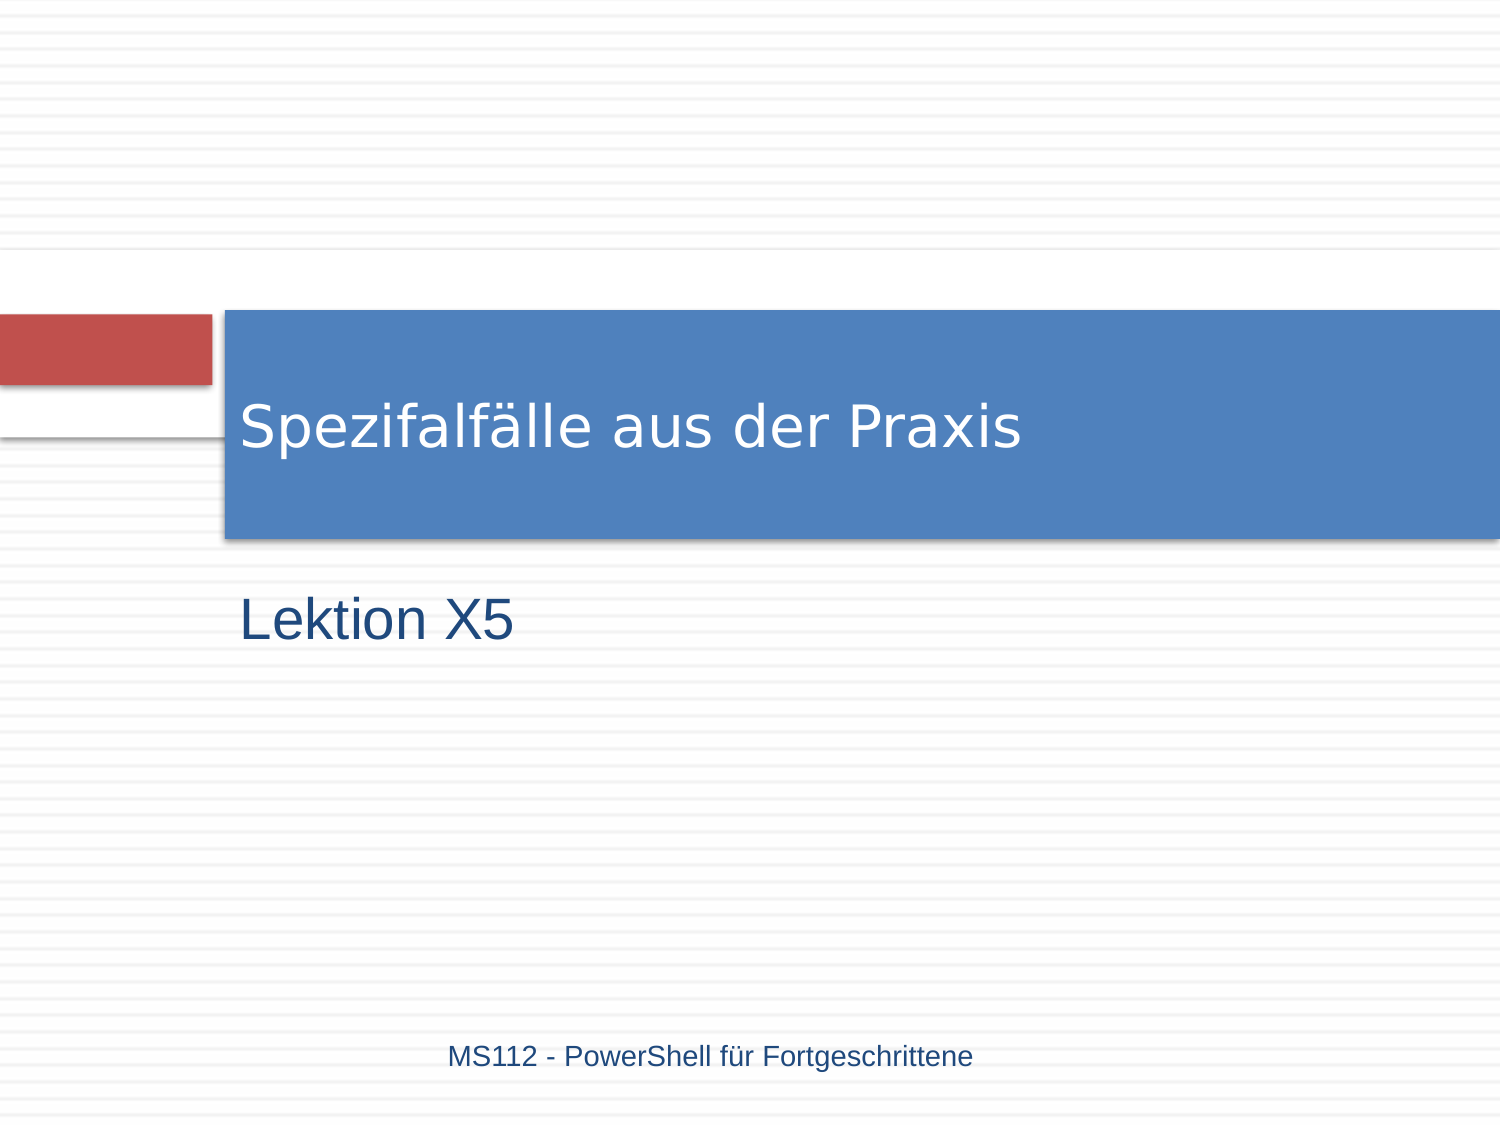

# Spezifalfälle aus der Praxis
Lektion X5
MS112 - PowerShell für Fortgeschrittene